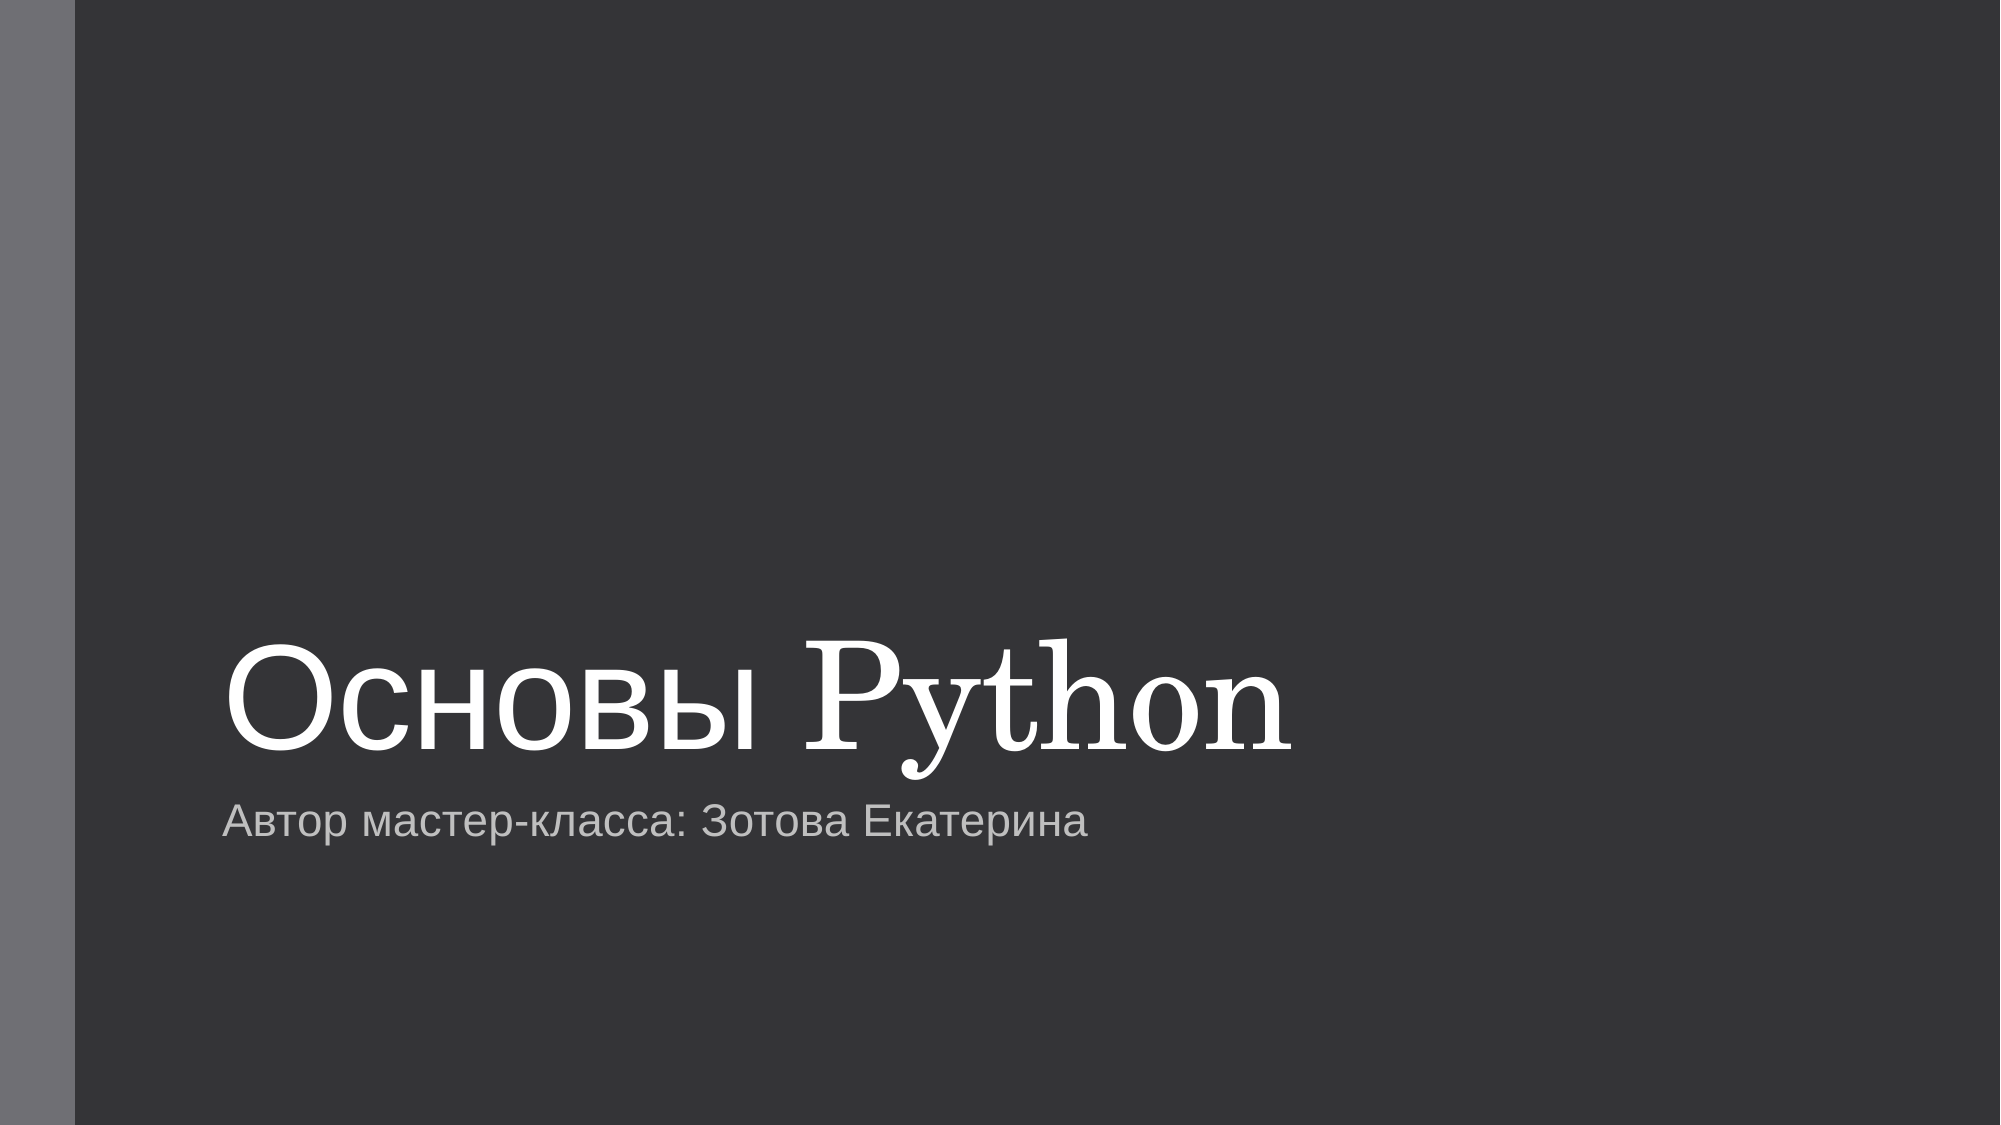

# Основы Python
Автор мастер-класса: Зотова Екатерина